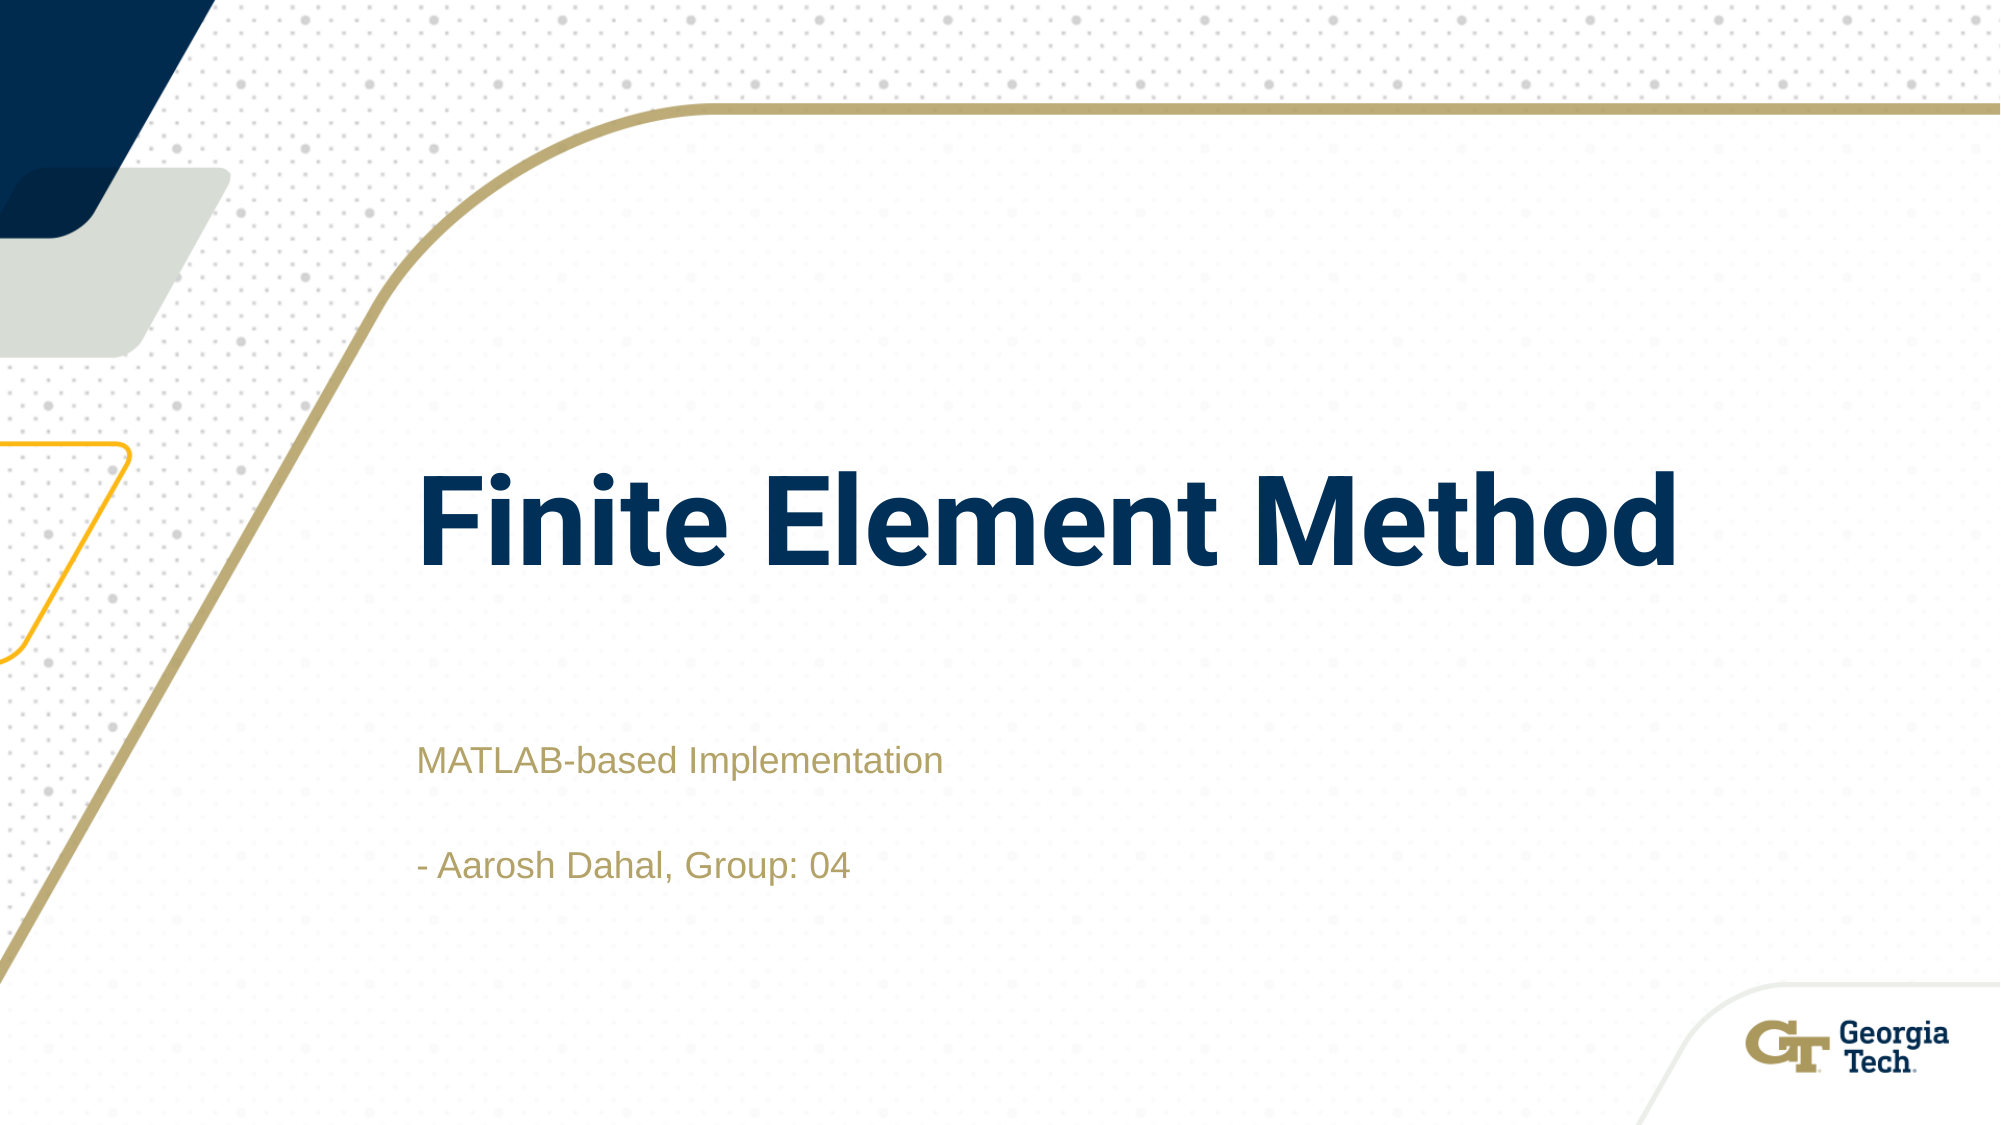

# Finite Element Method
MATLAB-based Implementation

- Aarosh Dahal, Group: 04